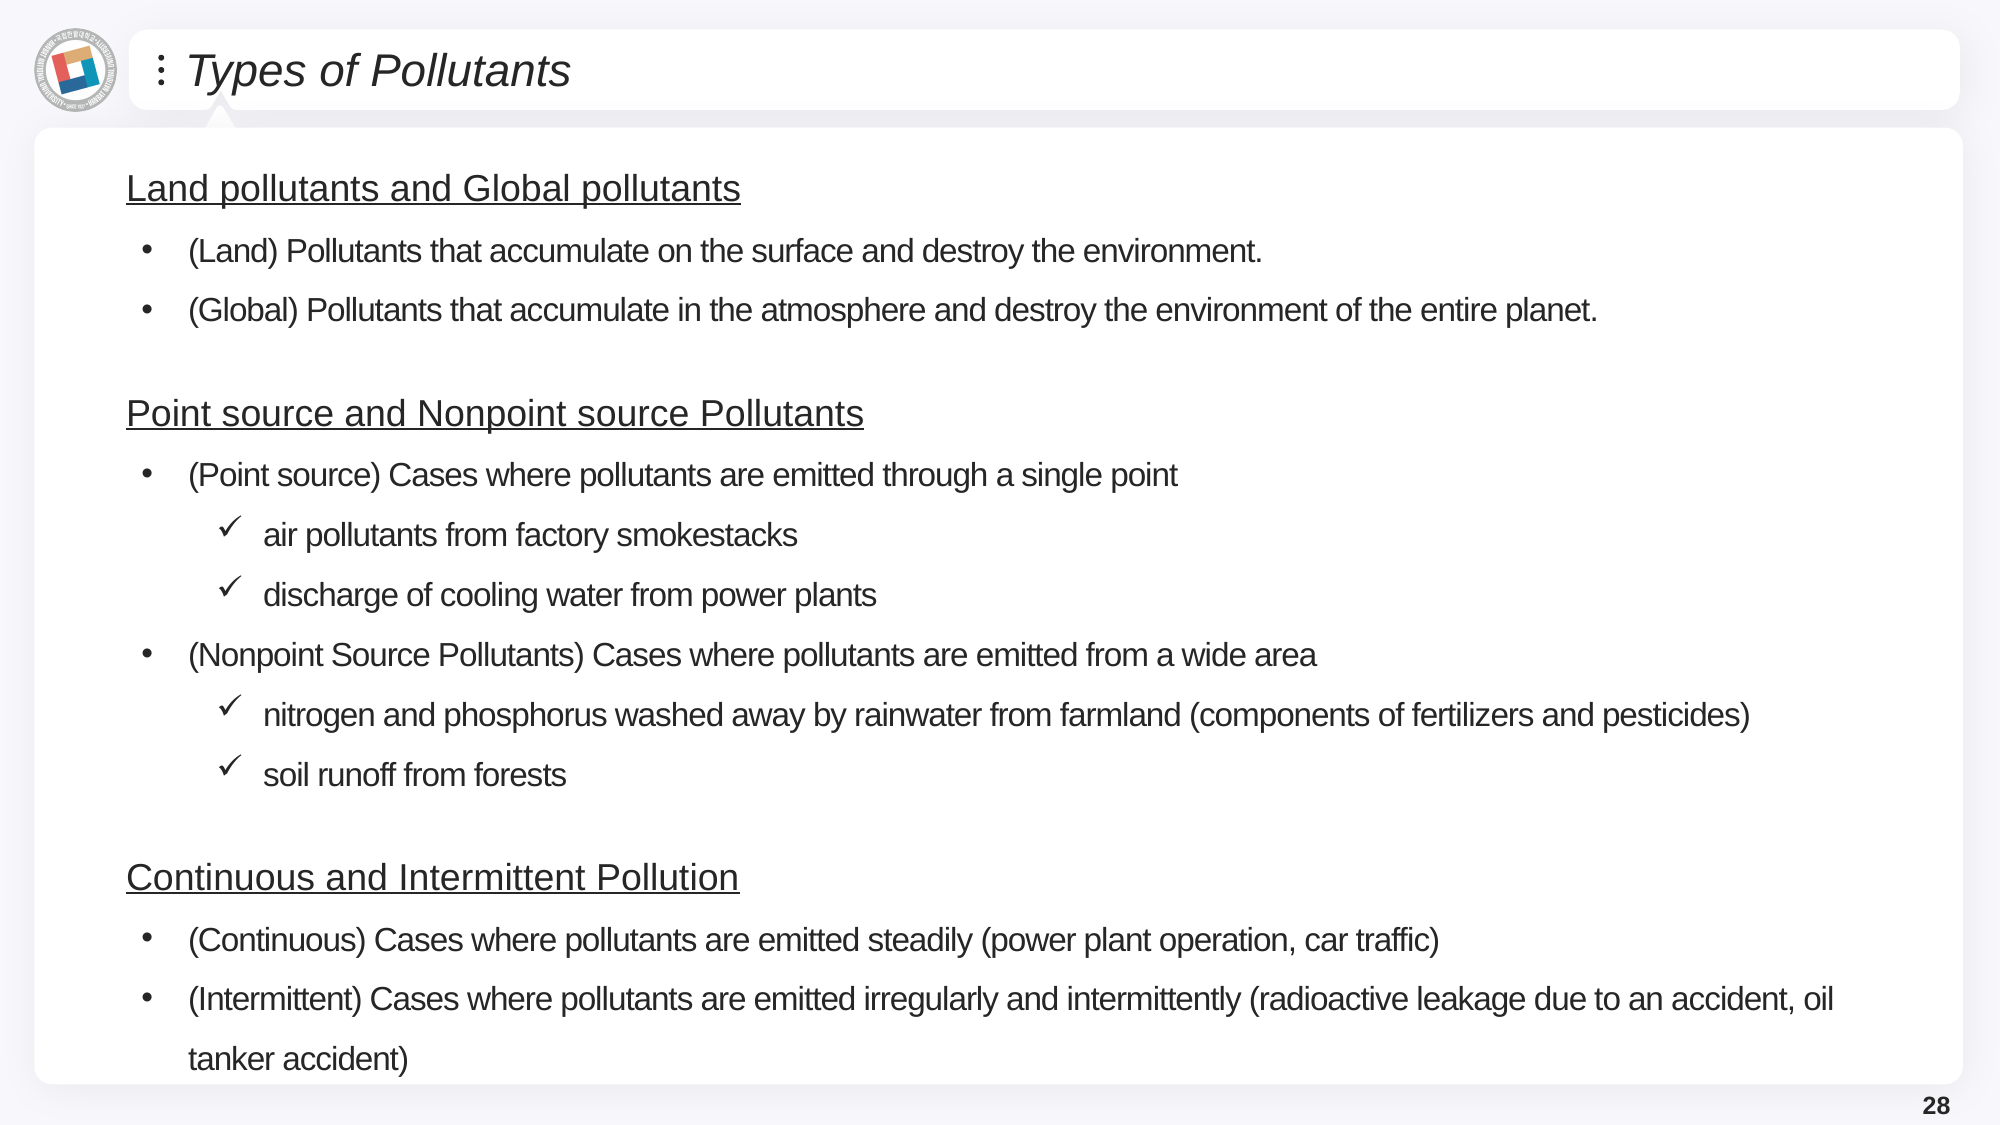

# Types of Pollutants
Land pollutants and Global pollutants
(Land) Pollutants that accumulate on the surface and destroy the environment.
(Global) Pollutants that accumulate in the atmosphere and destroy the environment of the entire planet.

Point source and Nonpoint source Pollutants
(Point source) Cases where pollutants are emitted through a single point
air pollutants from factory smokestacks
discharge of cooling water from power plants
(Nonpoint Source Pollutants) Cases where pollutants are emitted from a wide area
nitrogen and phosphorus washed away by rainwater from farmland (components of fertilizers and pesticides)
soil runoff from forests

Continuous and Intermittent Pollution
(Continuous) Cases where pollutants are emitted steadily (power plant operation, car traffic)
(Intermittent) Cases where pollutants are emitted irregularly and intermittently (radioactive leakage due to an accident, oil tanker accident)
28